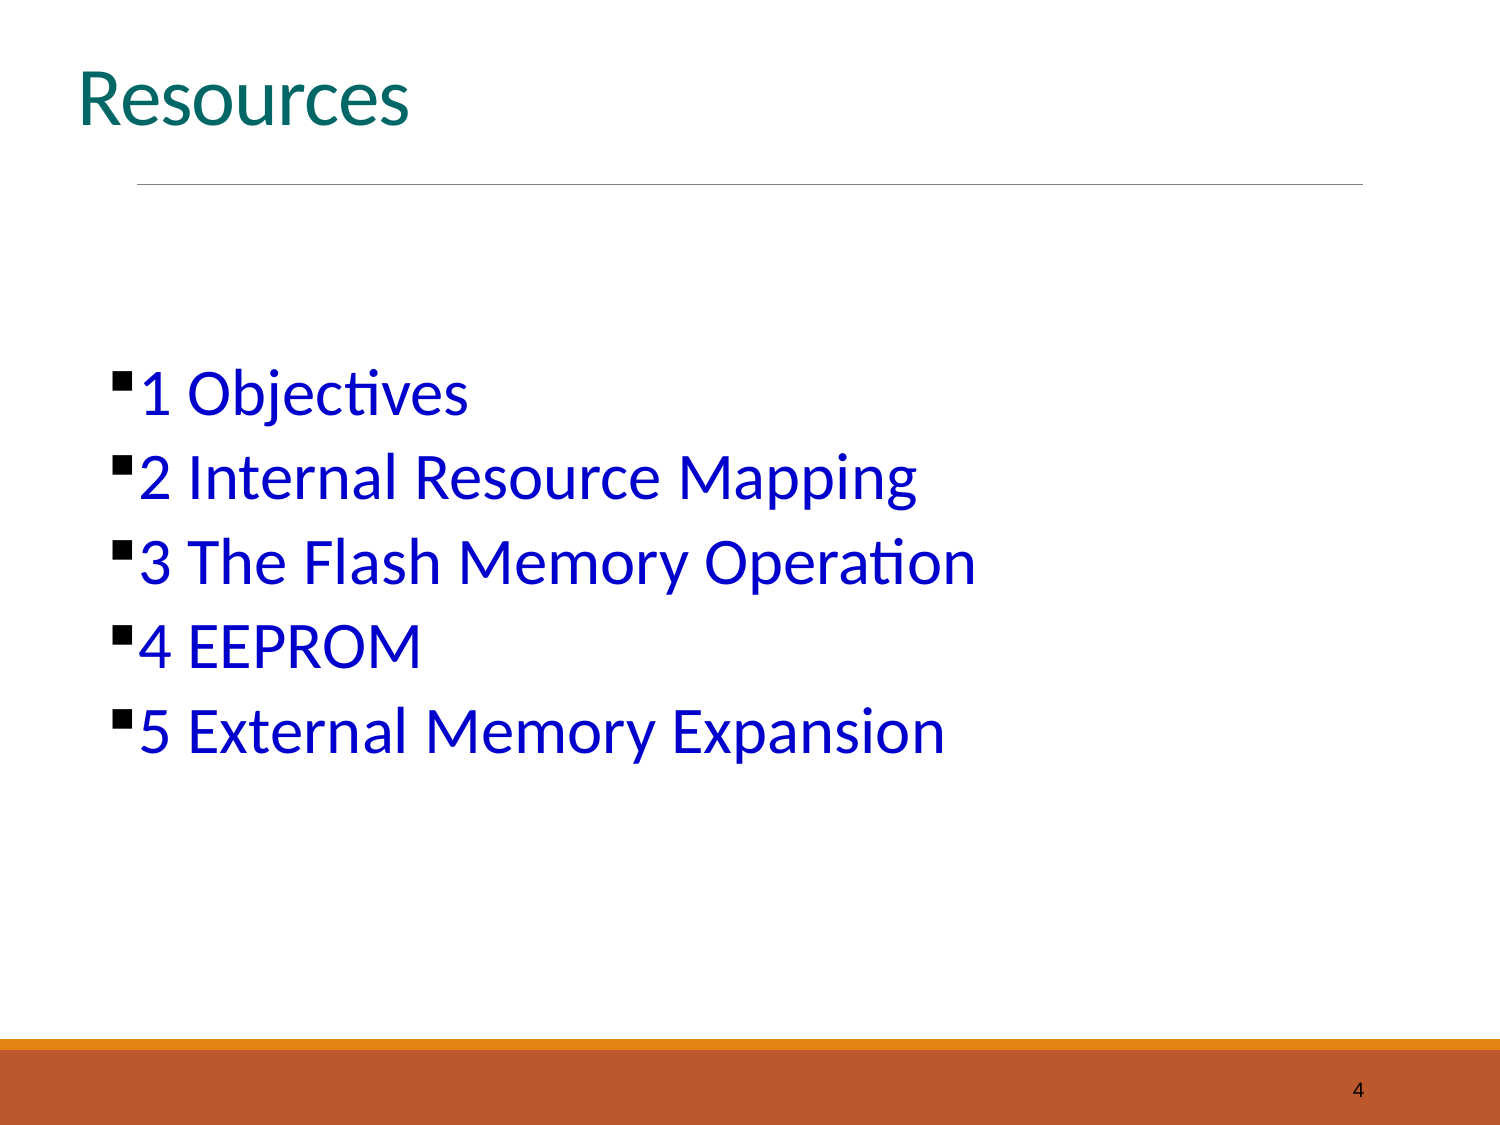

# Resources
1 Objectives
2 Internal Resource Mapping
3 The Flash Memory Operation
4 EEPROM
5 External Memory Expansion

4